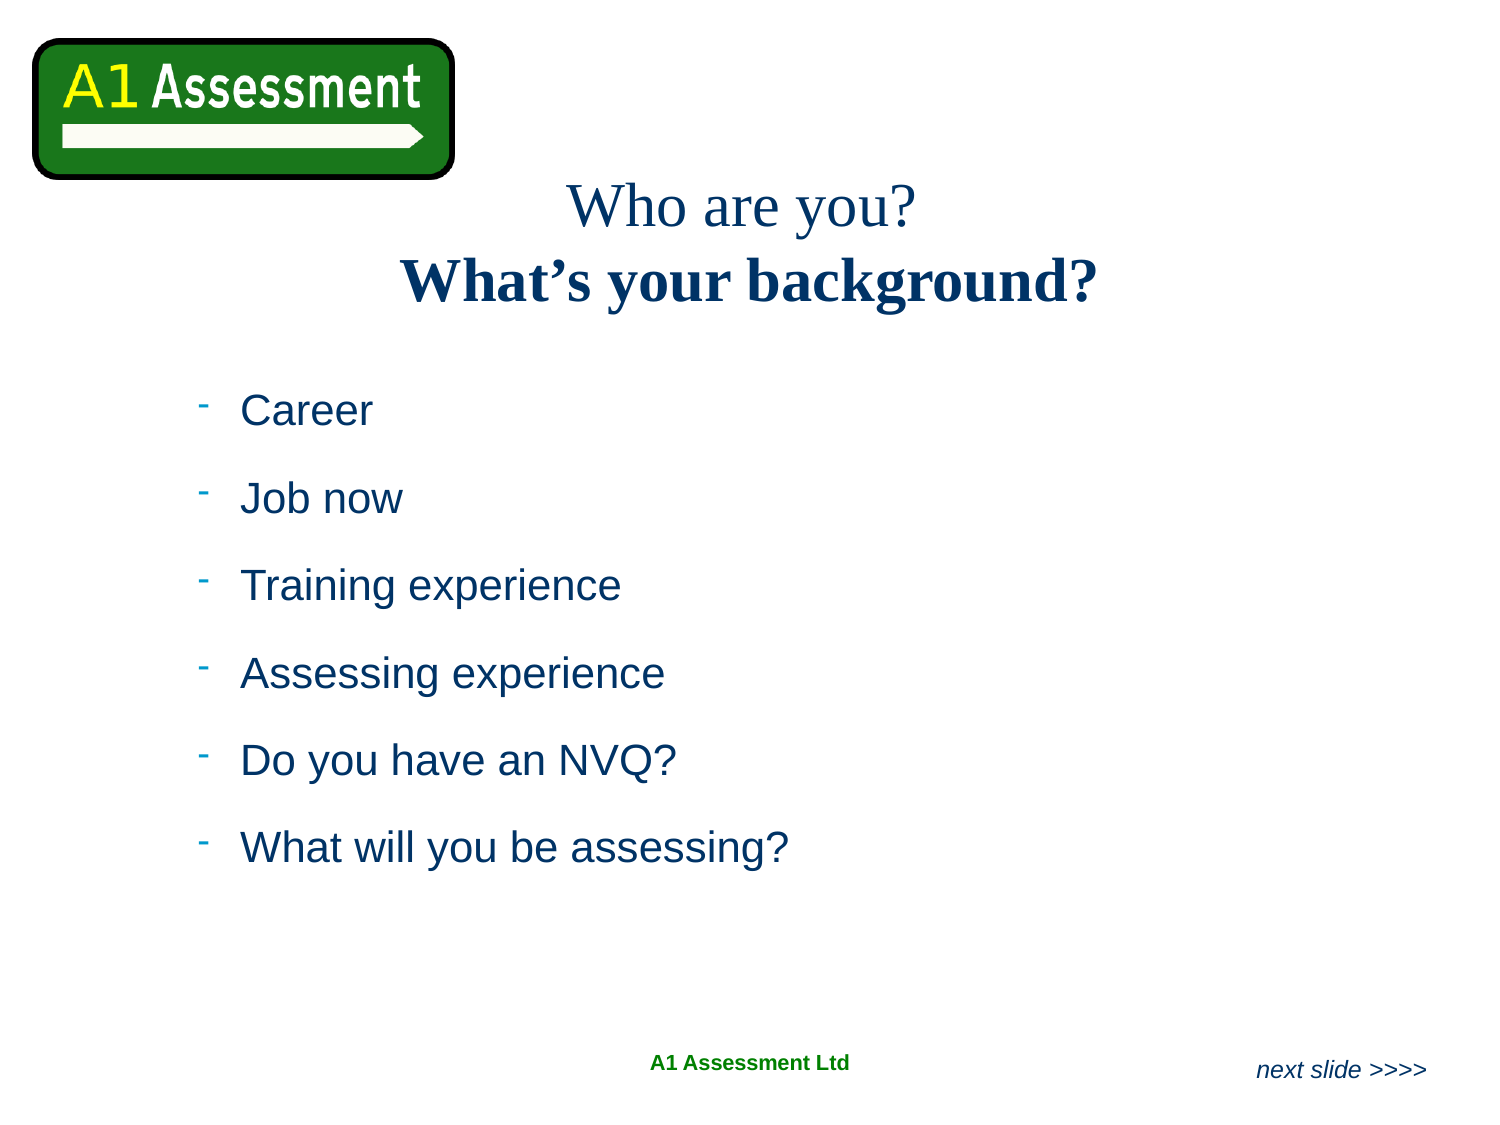

# Who are you? What’s your background?
Career
Job now
Training experience
Assessing experience
Do you have an NVQ?
What will you be assessing?
next slide >>>>
A1 Assessment Ltd